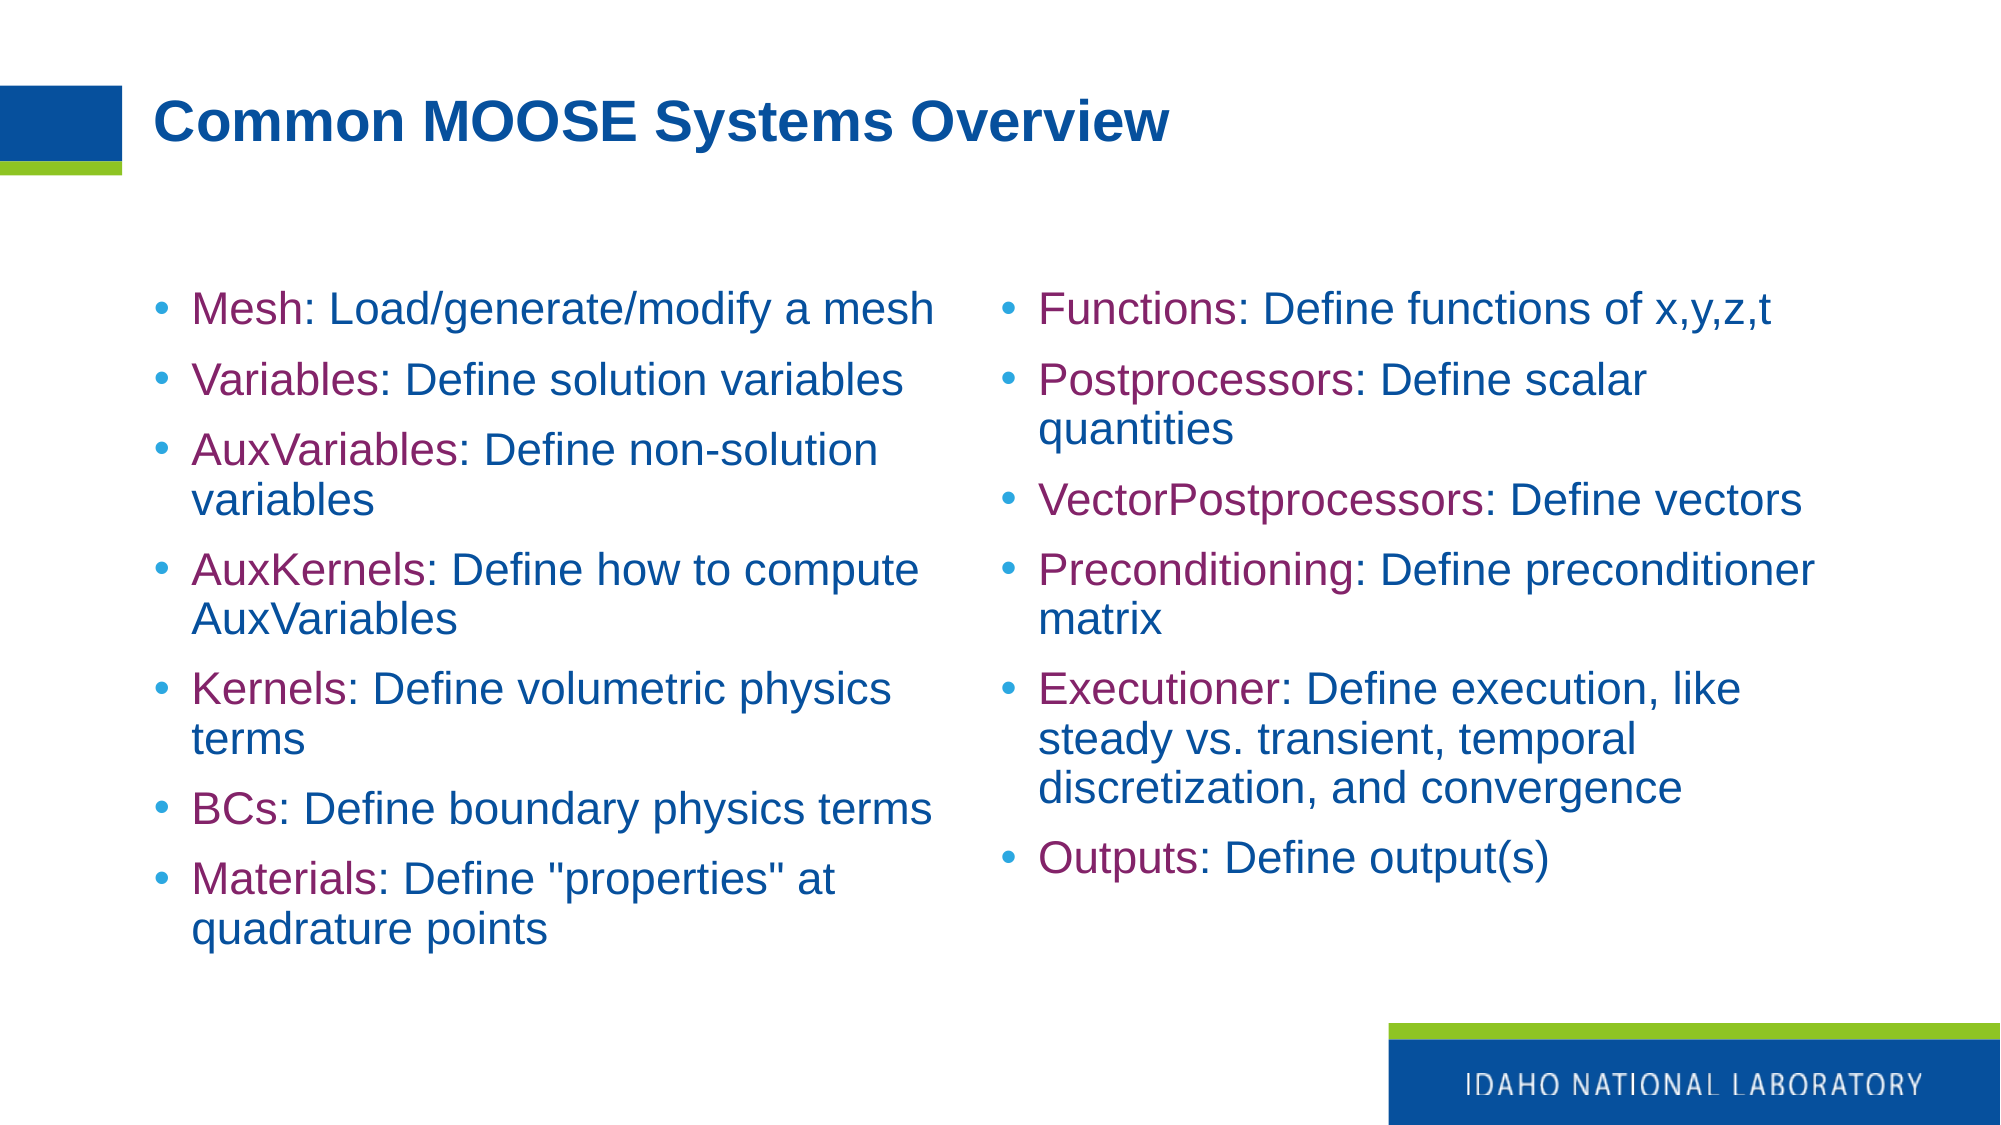

# Common MOOSE Systems Overview
Mesh: Load/generate/modify a mesh
Variables: Define solution variables
AuxVariables: Define non-solution variables
AuxKernels: Define how to compute AuxVariables
Kernels: Define volumetric physics terms
BCs: Define boundary physics terms
Materials: Define "properties" at quadrature points
Functions: Define functions of x,y,z,t
Postprocessors: Define scalar quantities
VectorPostprocessors: Define vectors
Preconditioning: Define preconditioner matrix
Executioner: Define execution, like steady vs. transient, temporal discretization, and convergence
Outputs: Define output(s)